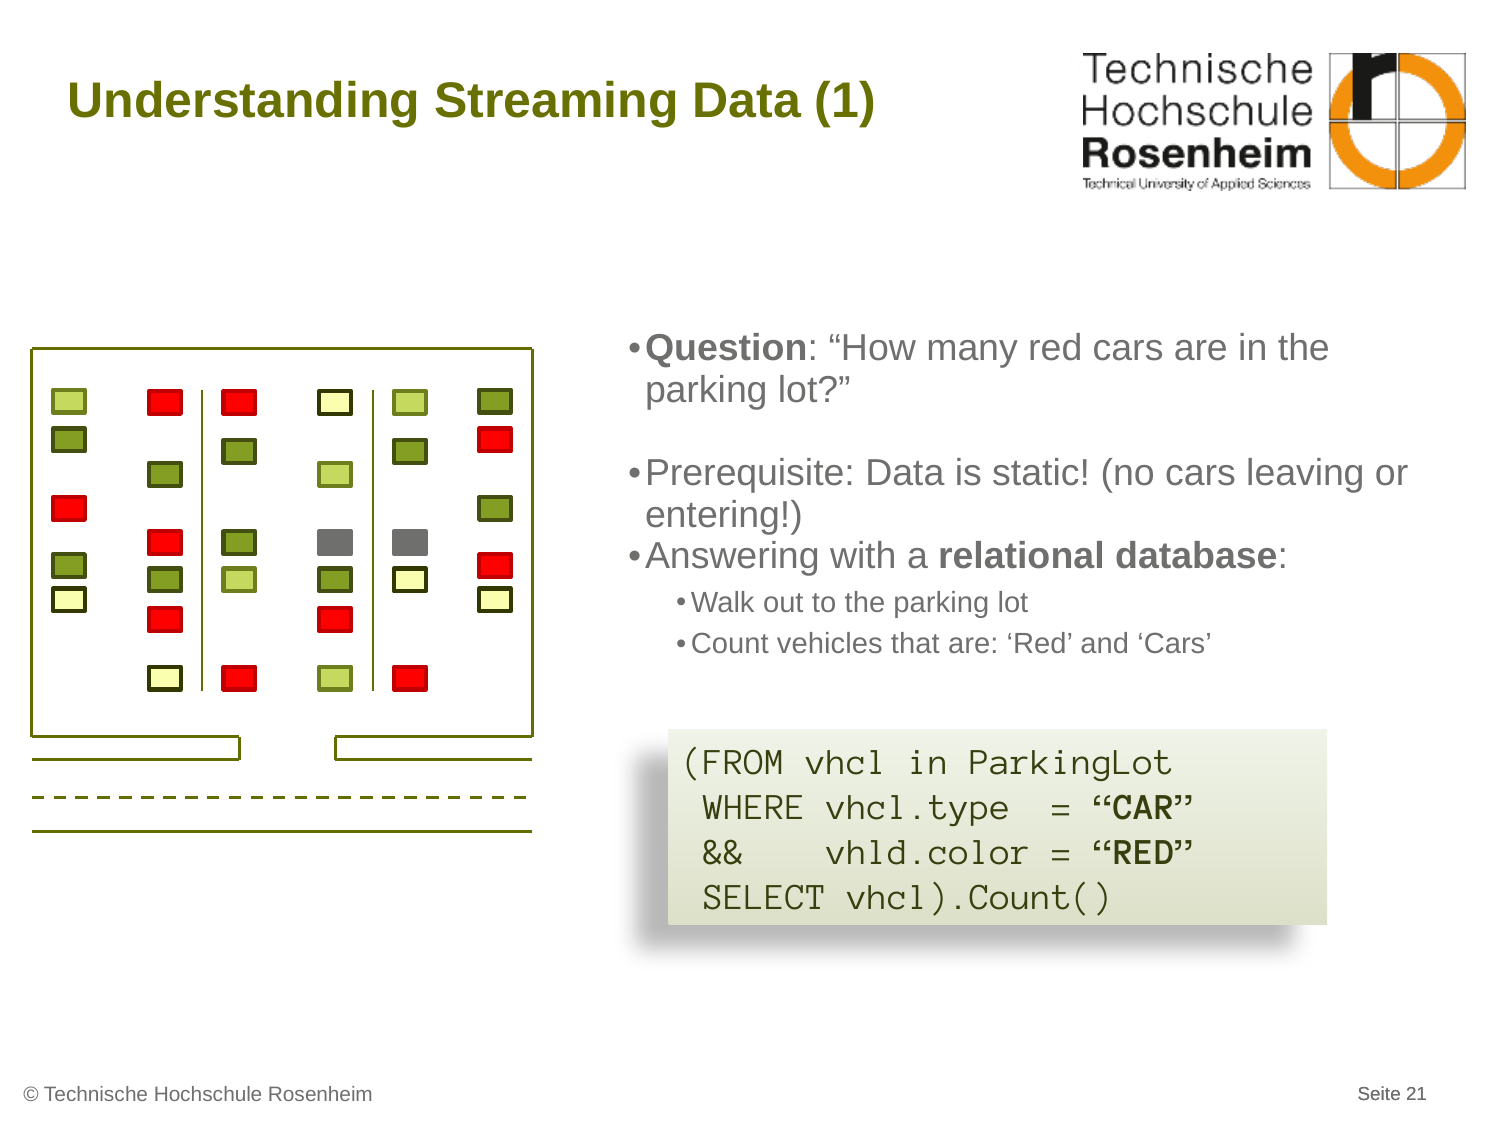

# Understanding Streaming Data (1)
Question: “How many red cars are in the parking lot?”

Prerequisite: Data is static! (no cars leaving or entering!)
Answering with a relational database:
Walk out to the parking lot
Count vehicles that are: ‘Red’ and ‘Cars’

(FROM vhcl in ParkingLot
 WHERE vhcl.type  = “CAR”
 &&    vhld.color = “RED”
 SELECT vhcl).Count()